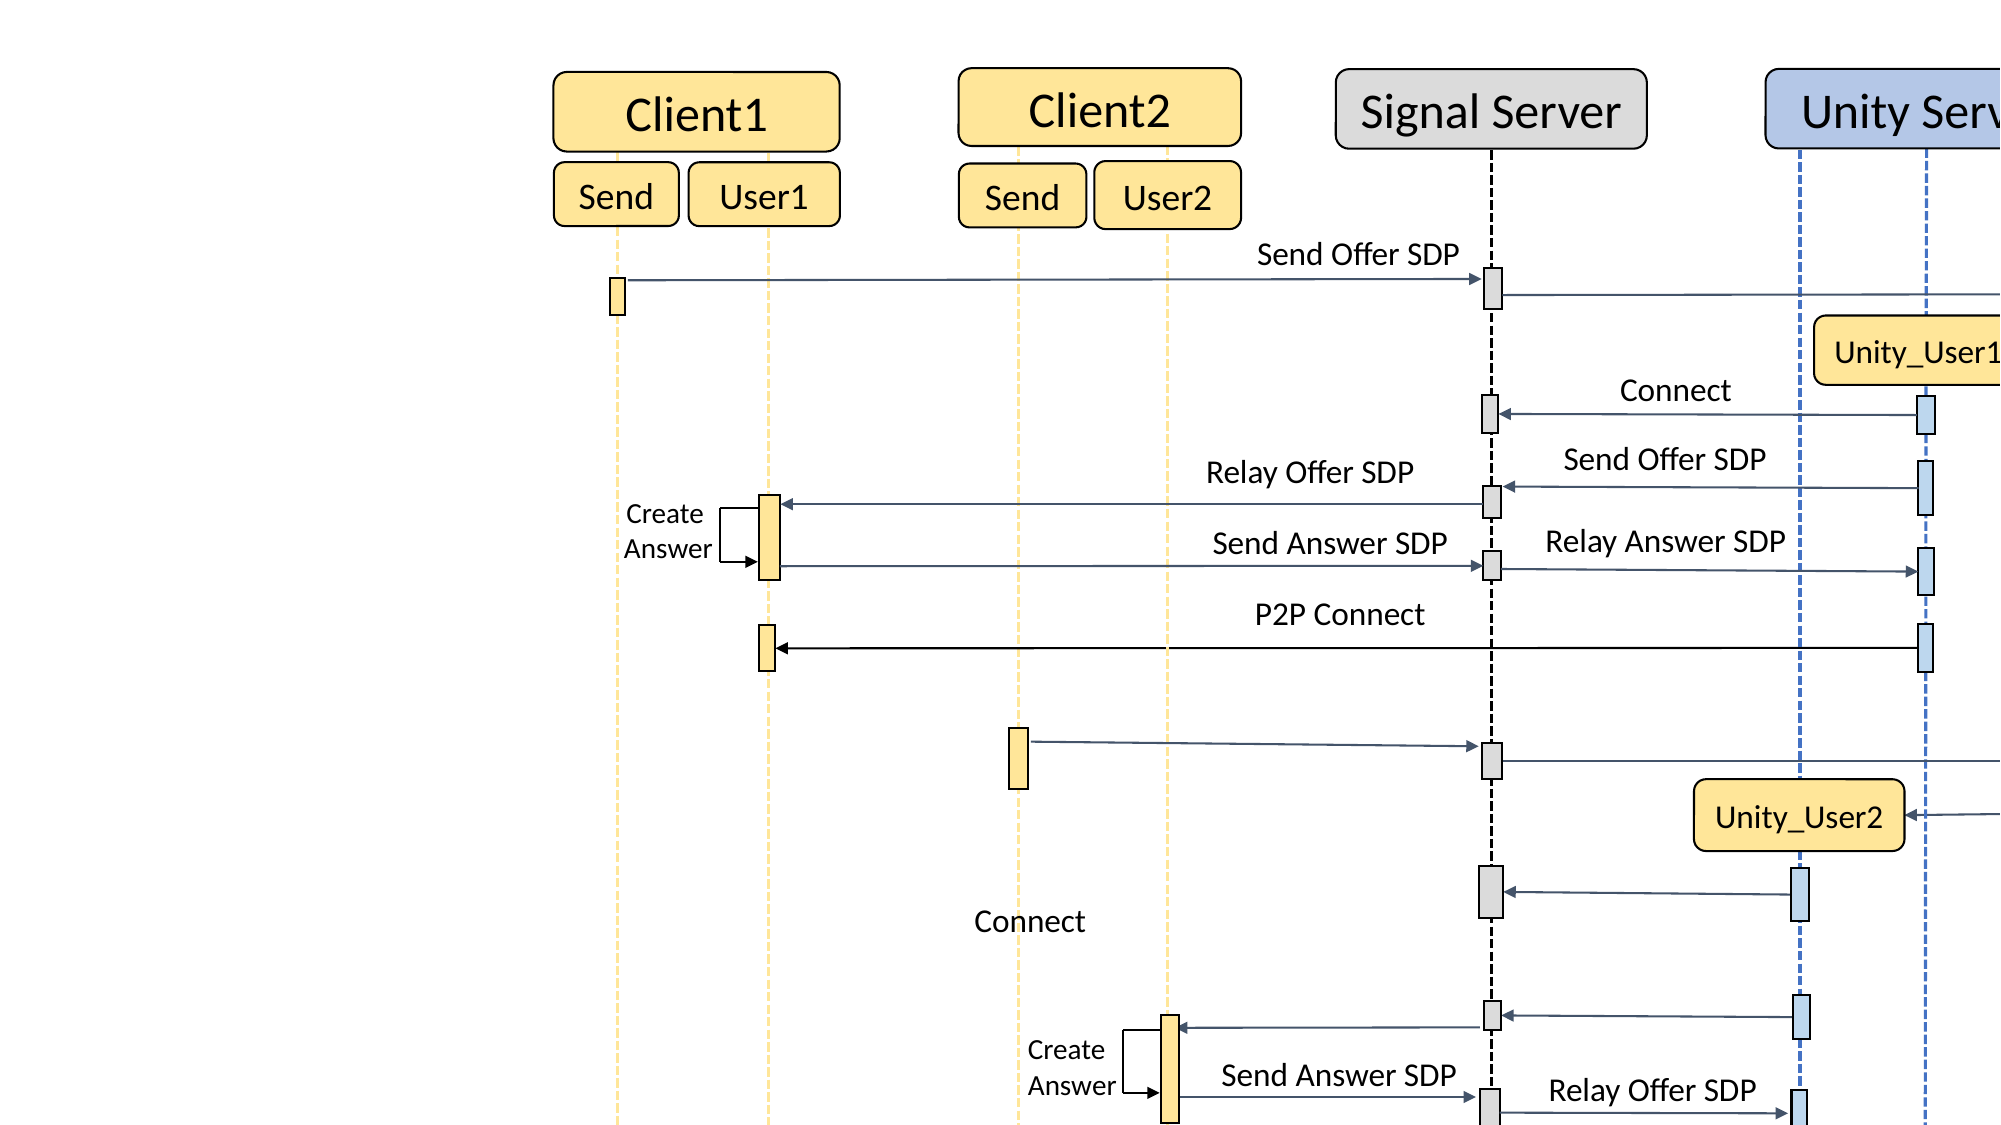

Client2
Unity Server
Signal Server
Client1
User2
Send
User1
Send
Send Offer SDP

Unity_User1
Connect

Send Offer SDP
Relay Offer SDP

Create
 Answer

Relay Answer SDP
Send Answer SDP

P2P Connect

Unity_User2

Connect

Create
Answer
Send Answer SDP
Relay Offer SDP

P2P Connect